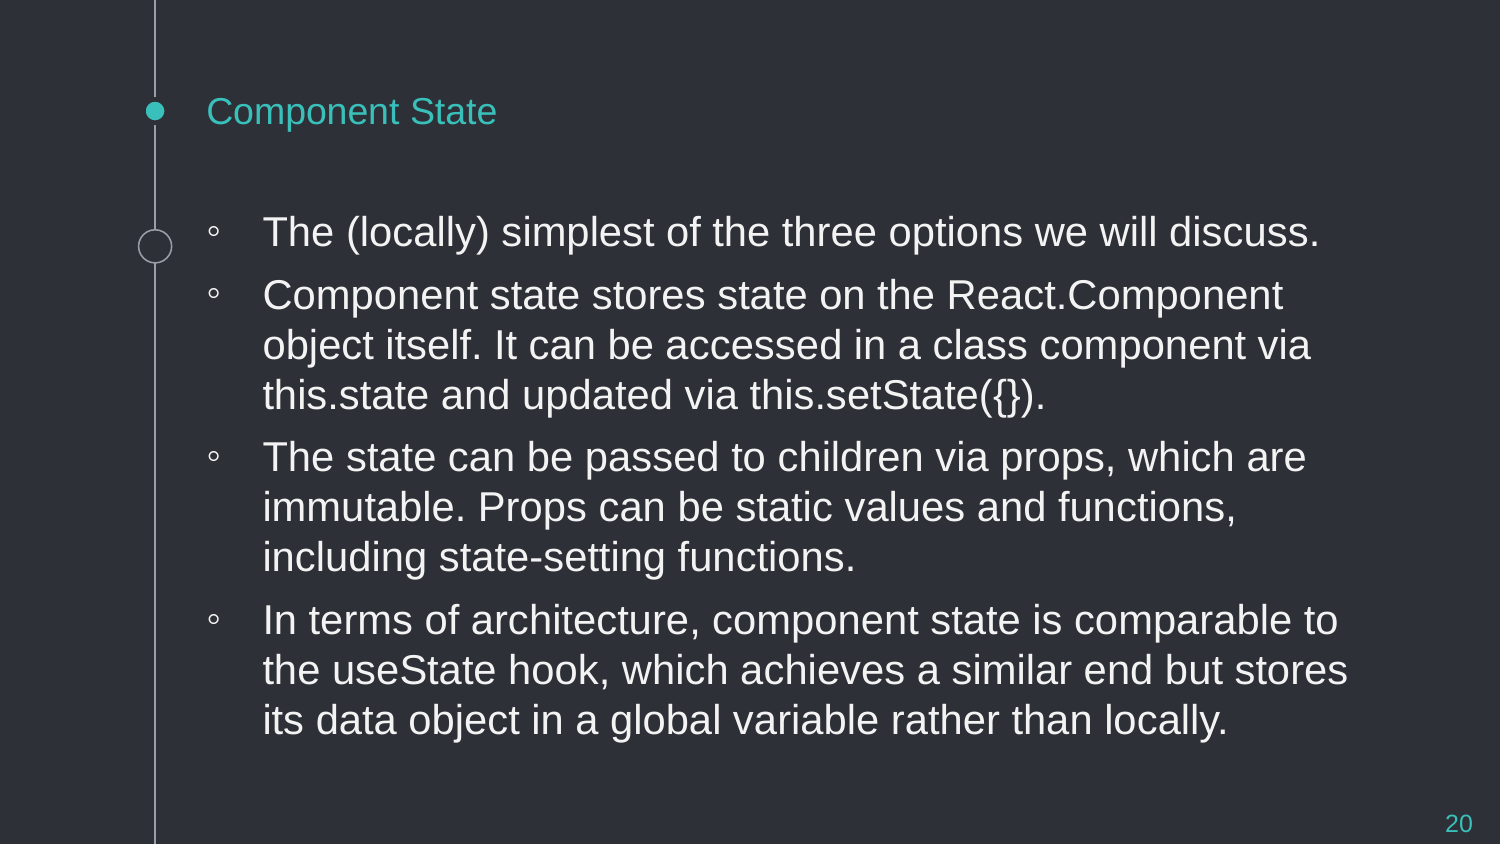

# Component State
The (locally) simplest of the three options we will discuss.
Component state stores state on the React.Component object itself. It can be accessed in a class component via this.state and updated via this.setState({}).
The state can be passed to children via props, which are immutable. Props can be static values and functions, including state-setting functions.
In terms of architecture, component state is comparable to the useState hook, which achieves a similar end but stores its data object in a global variable rather than locally.
20